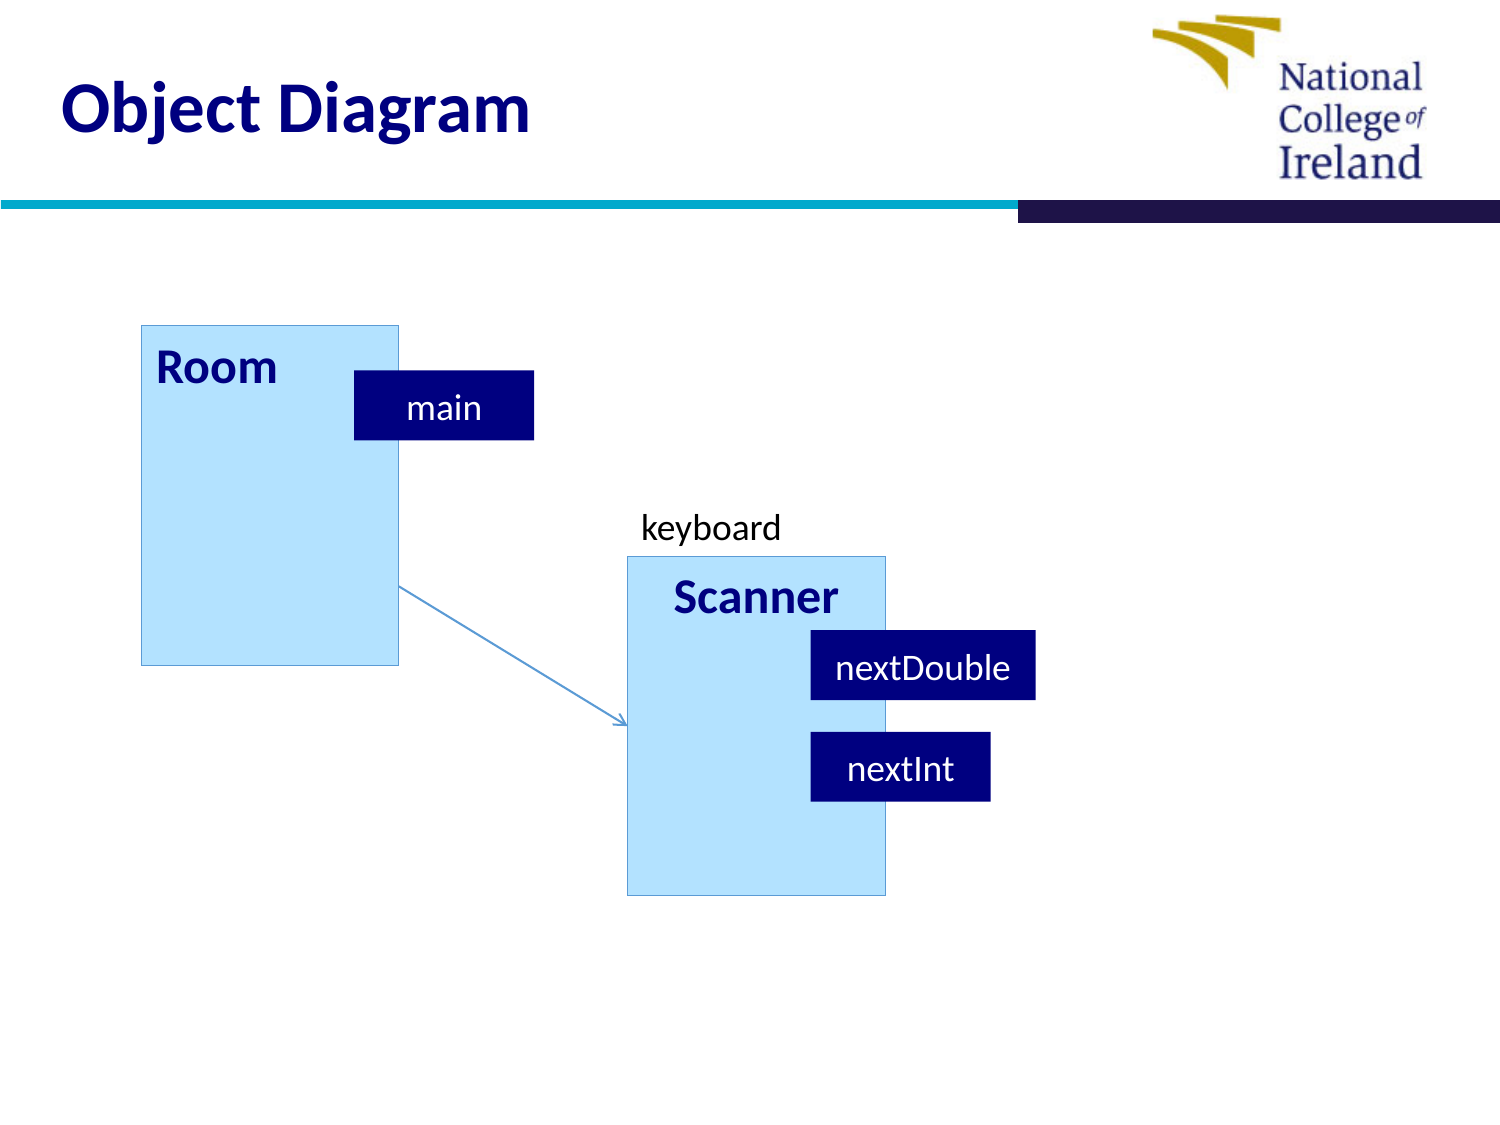

# Object Diagram
Room
main
keyboard
Scanner
nextDouble
nextInt